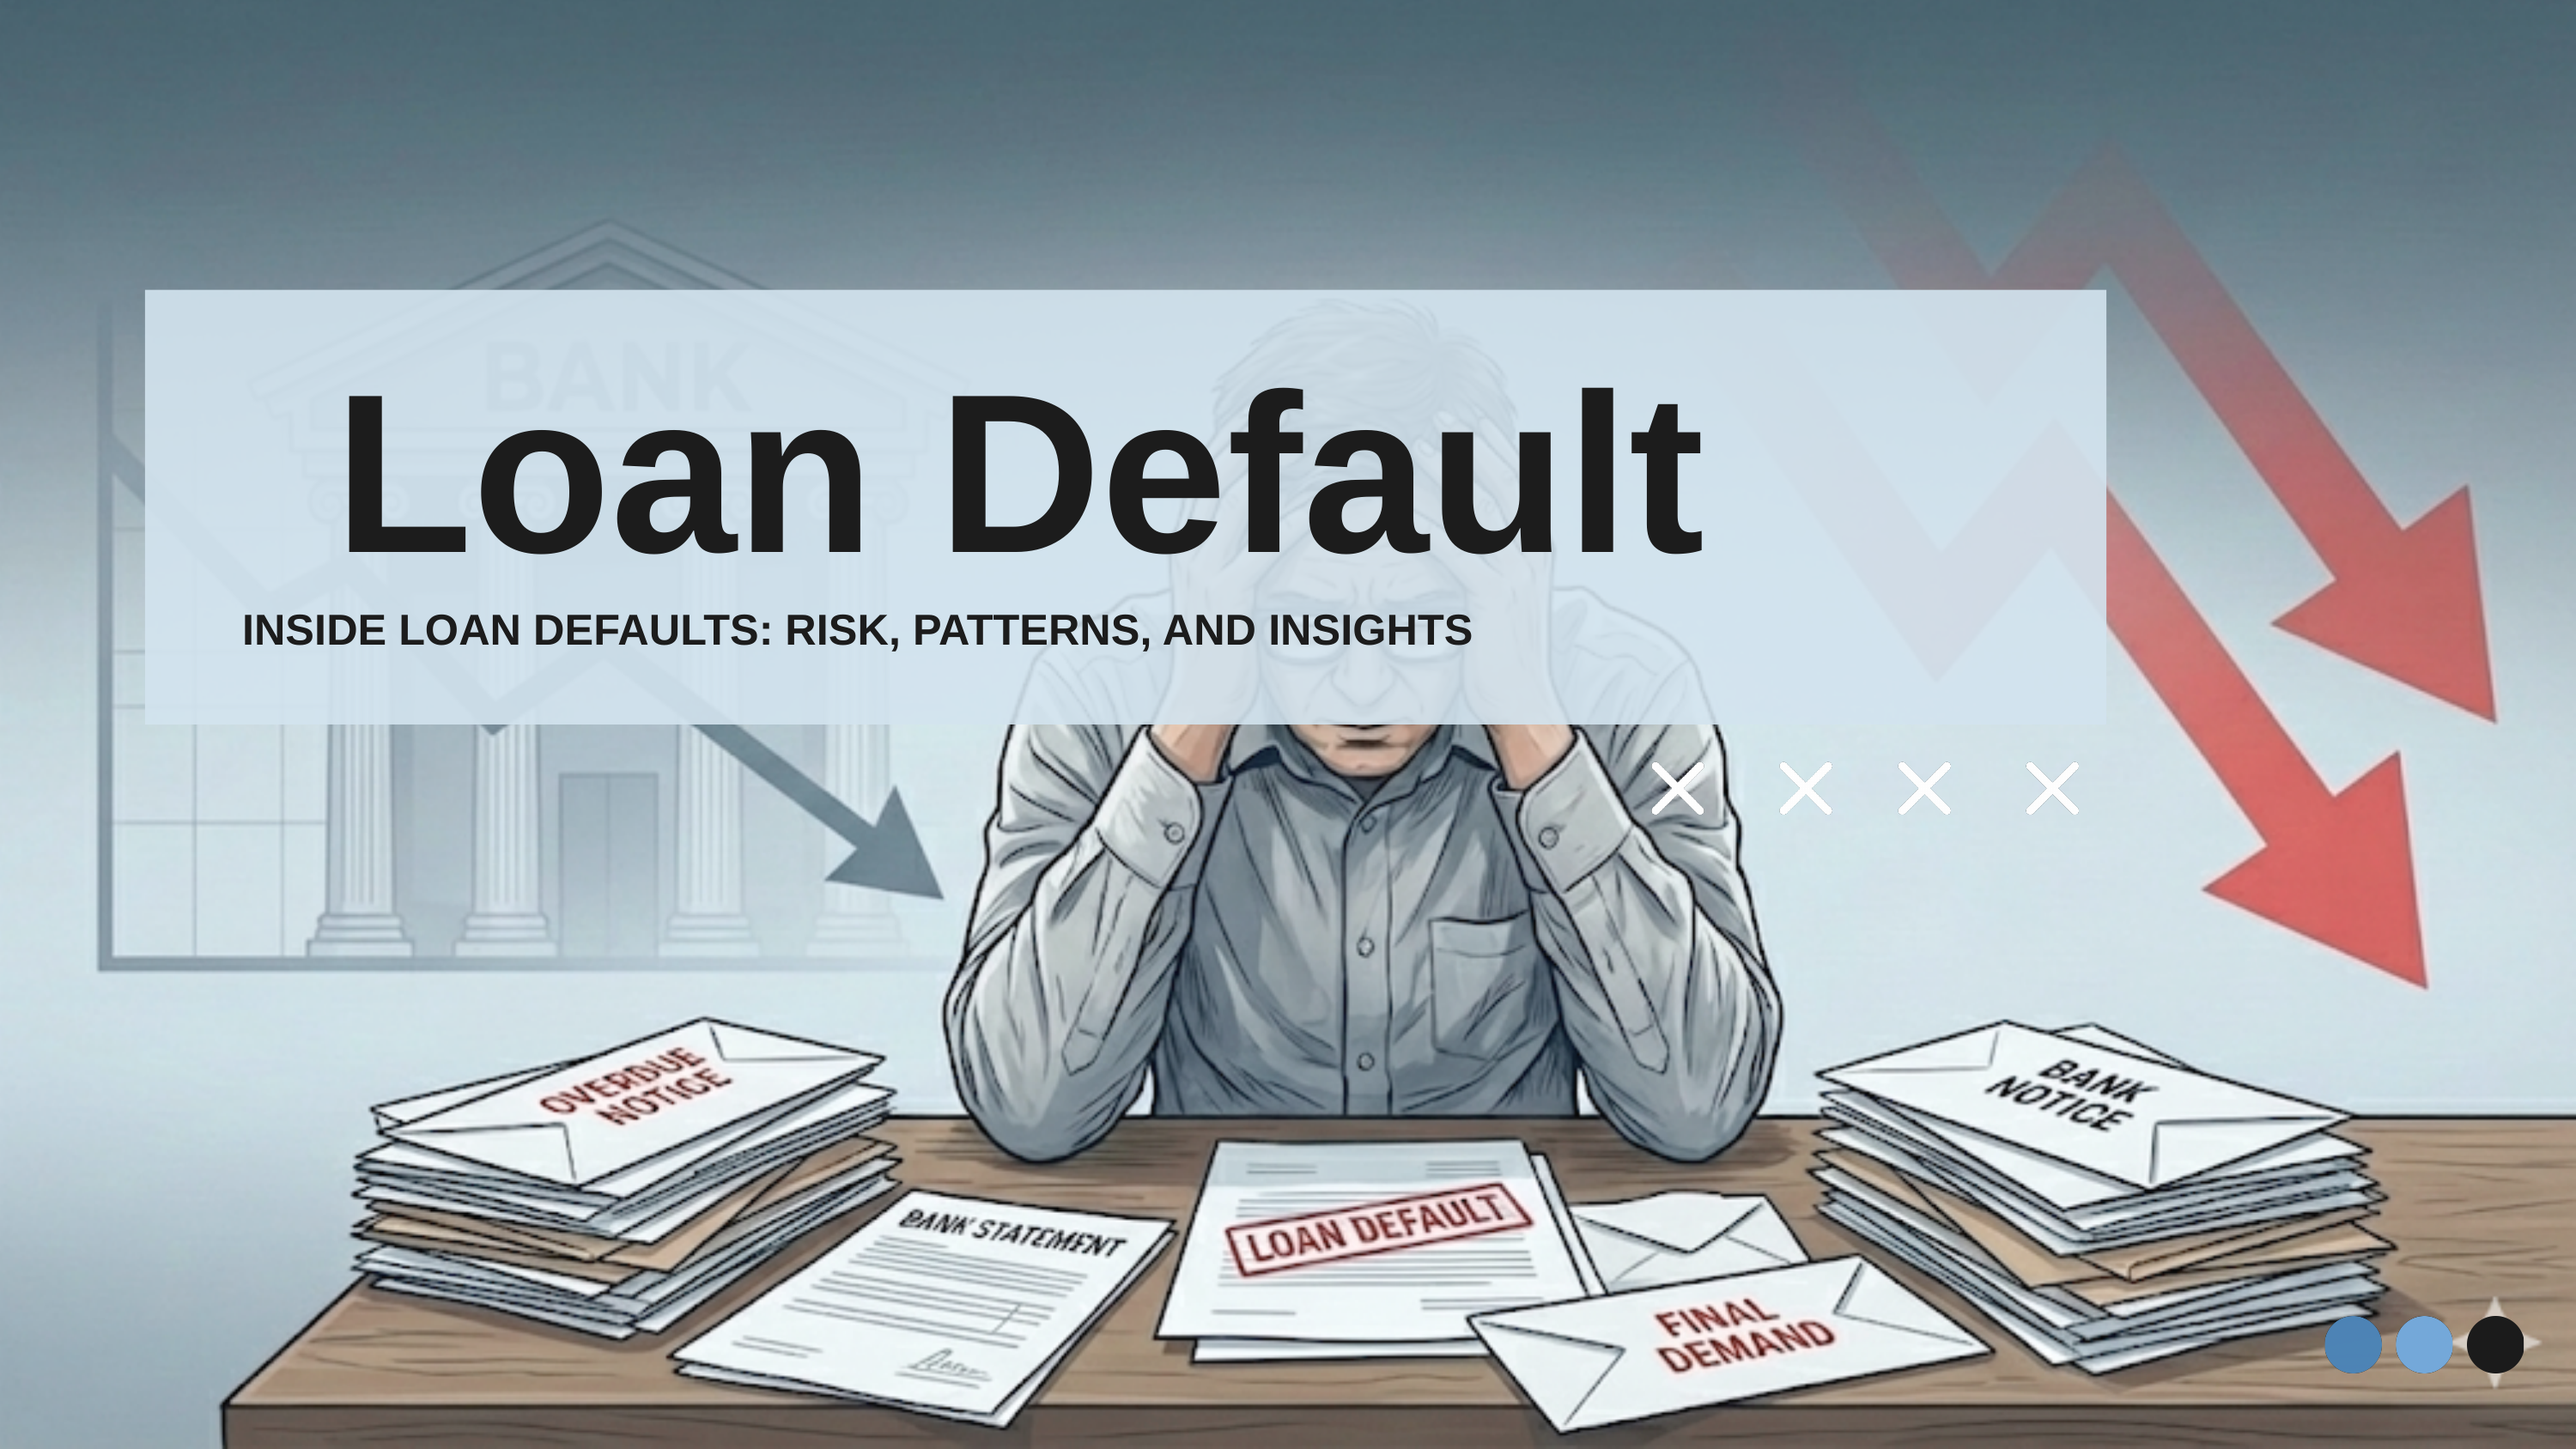

Loan Default

INSIDE LOAN DEFAULTS: RISK, PATTERNS, AND INSIGHTS